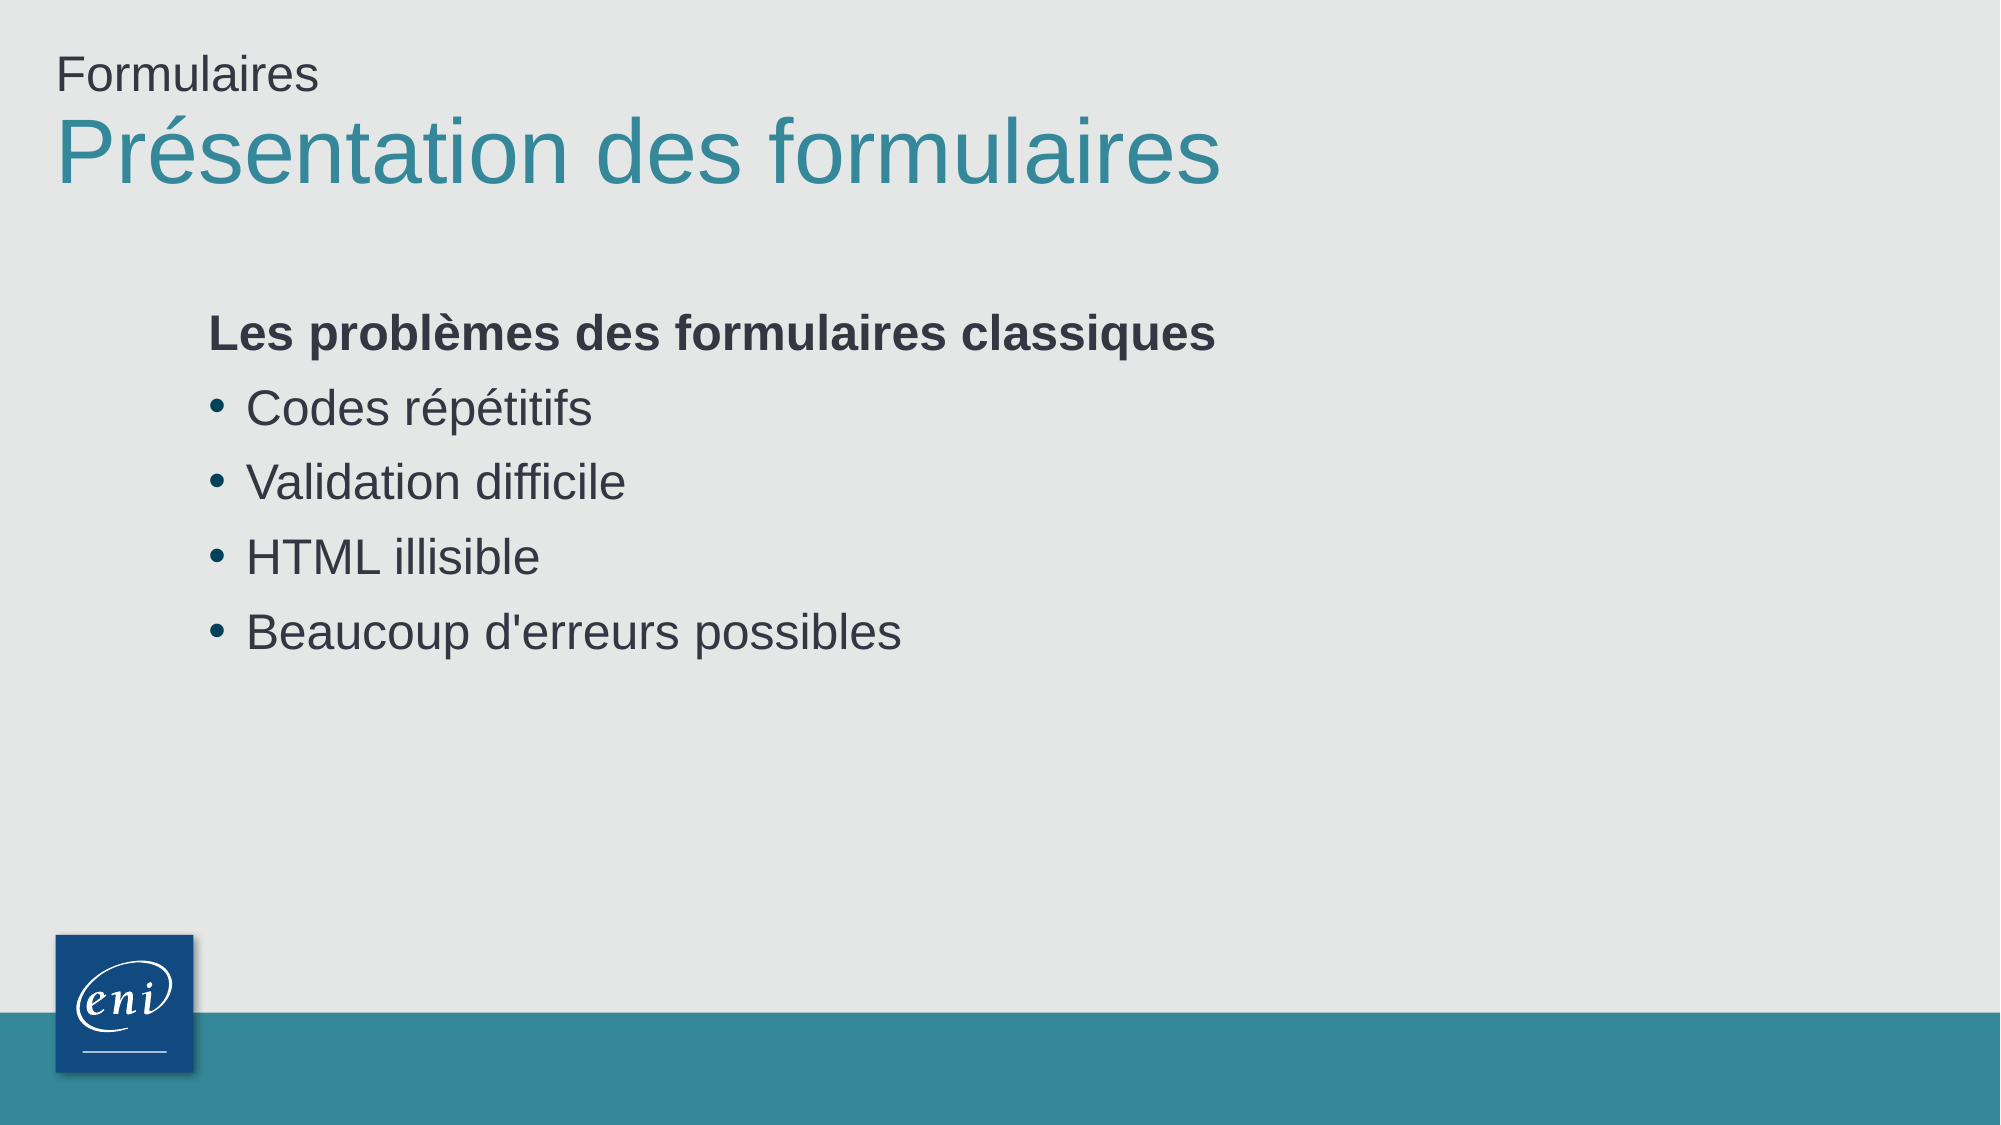

Formulaires
# Présentation des formulaires
Les problèmes des formulaires classiques
Codes répétitifs
Validation difficile
HTML illisible
Beaucoup d'erreurs possibles